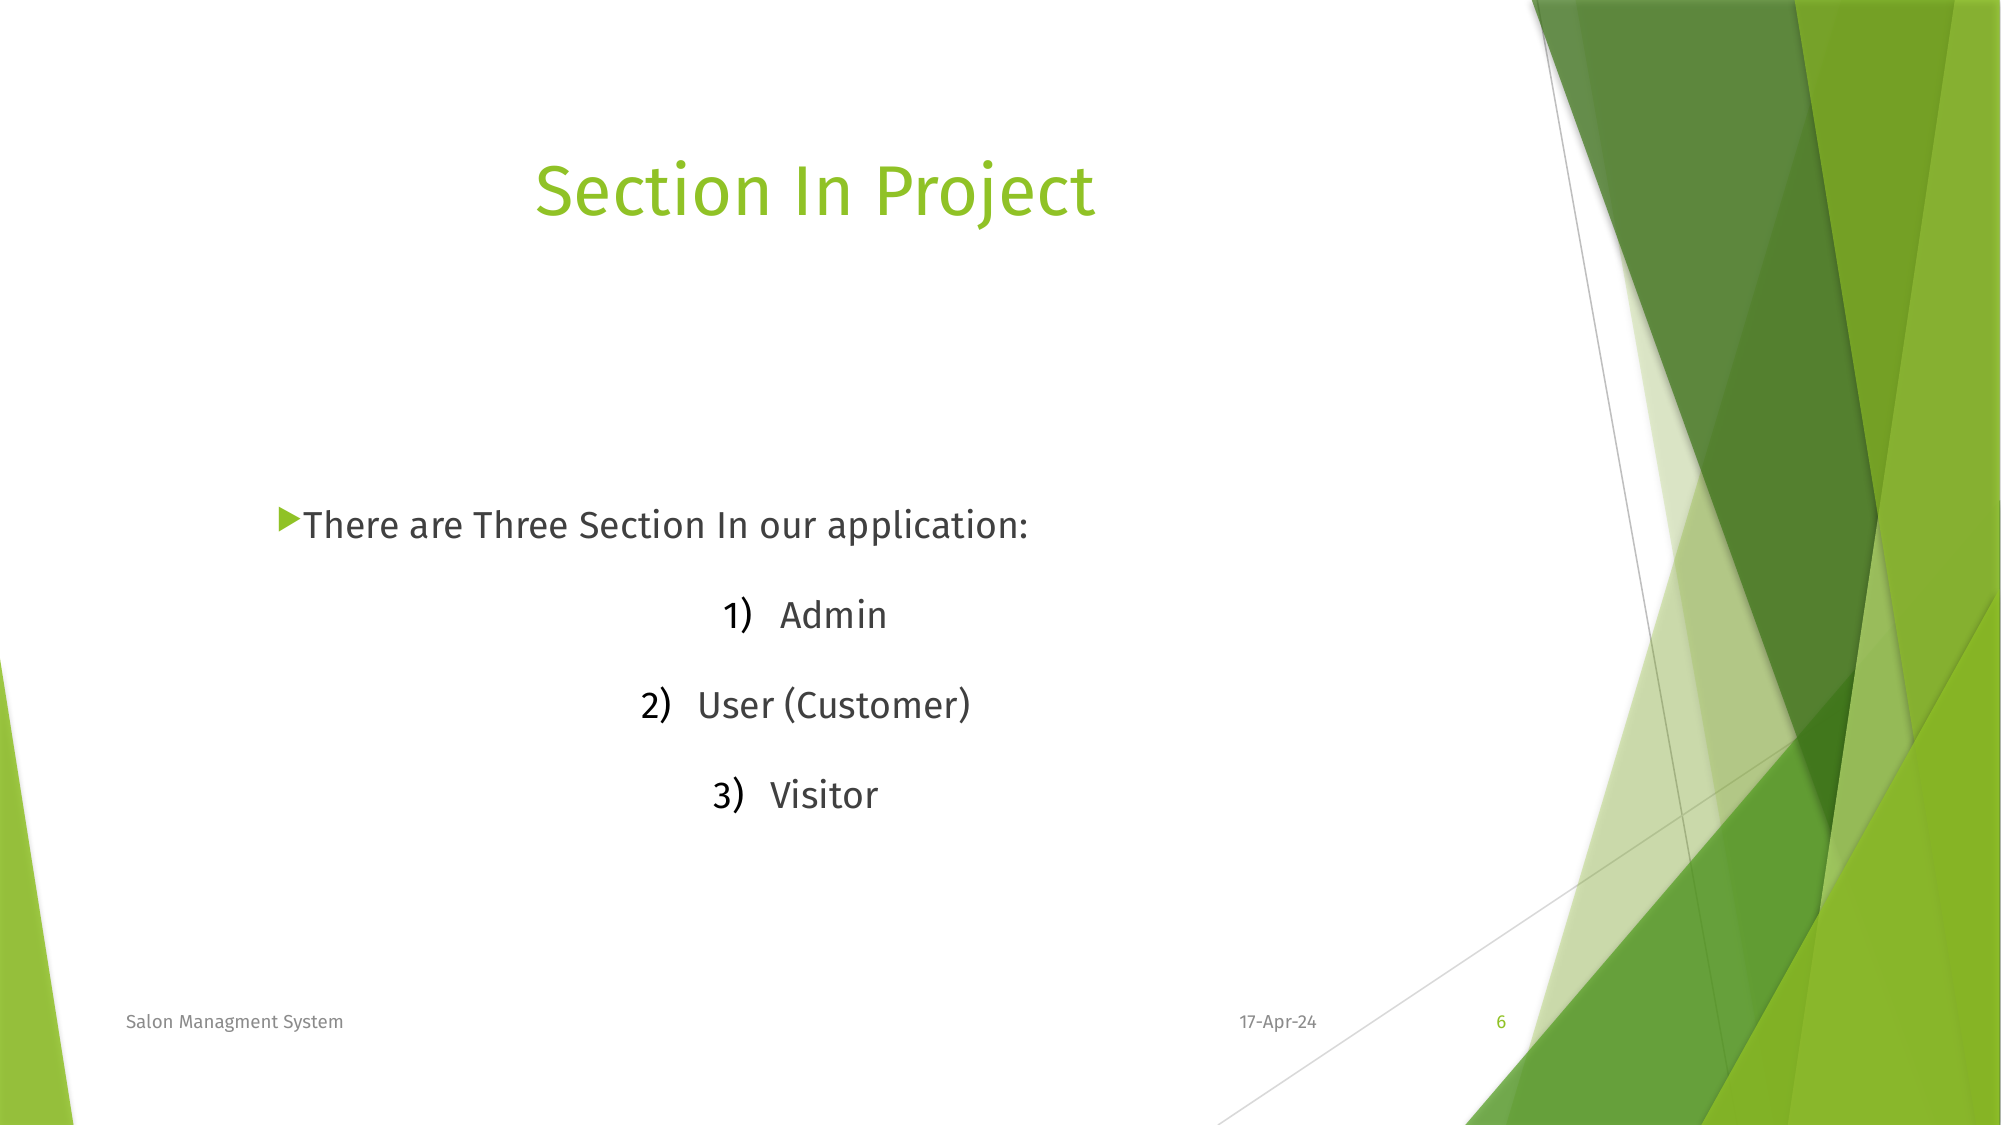

# Section In Project
There are Three Section In our application:
Admin
User (Customer)
Visitor

Salon Managment System
17-Apr-24
6